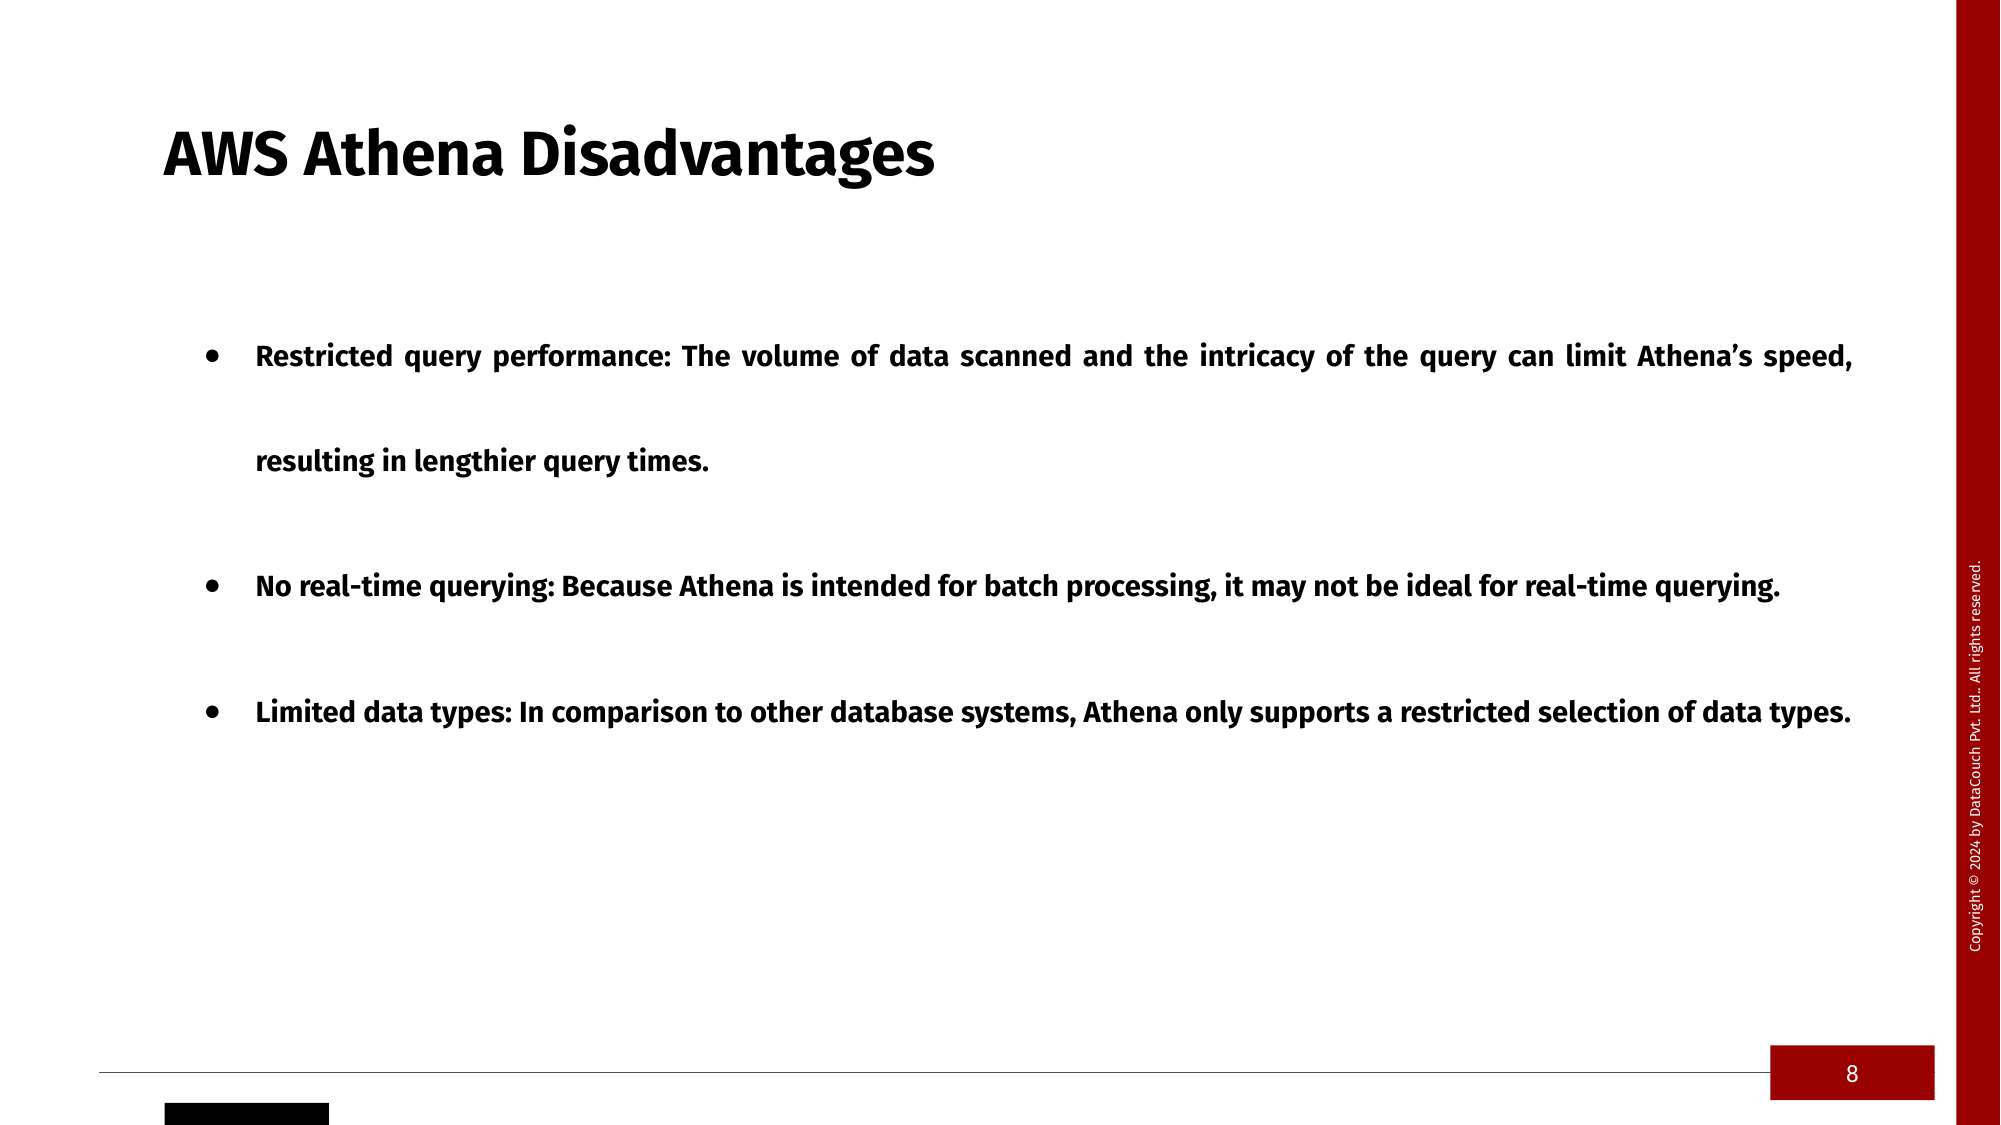

AWS Athena Disadvantages
Restricted query performance: The volume of data scanned and the intricacy of the query can limit Athena’s speed, resulting in lengthier query times.
No real-time querying: Because Athena is intended for batch processing, it may not be ideal for real-time querying.
Limited data types: In comparison to other database systems, Athena only supports a restricted selection of data types.
8